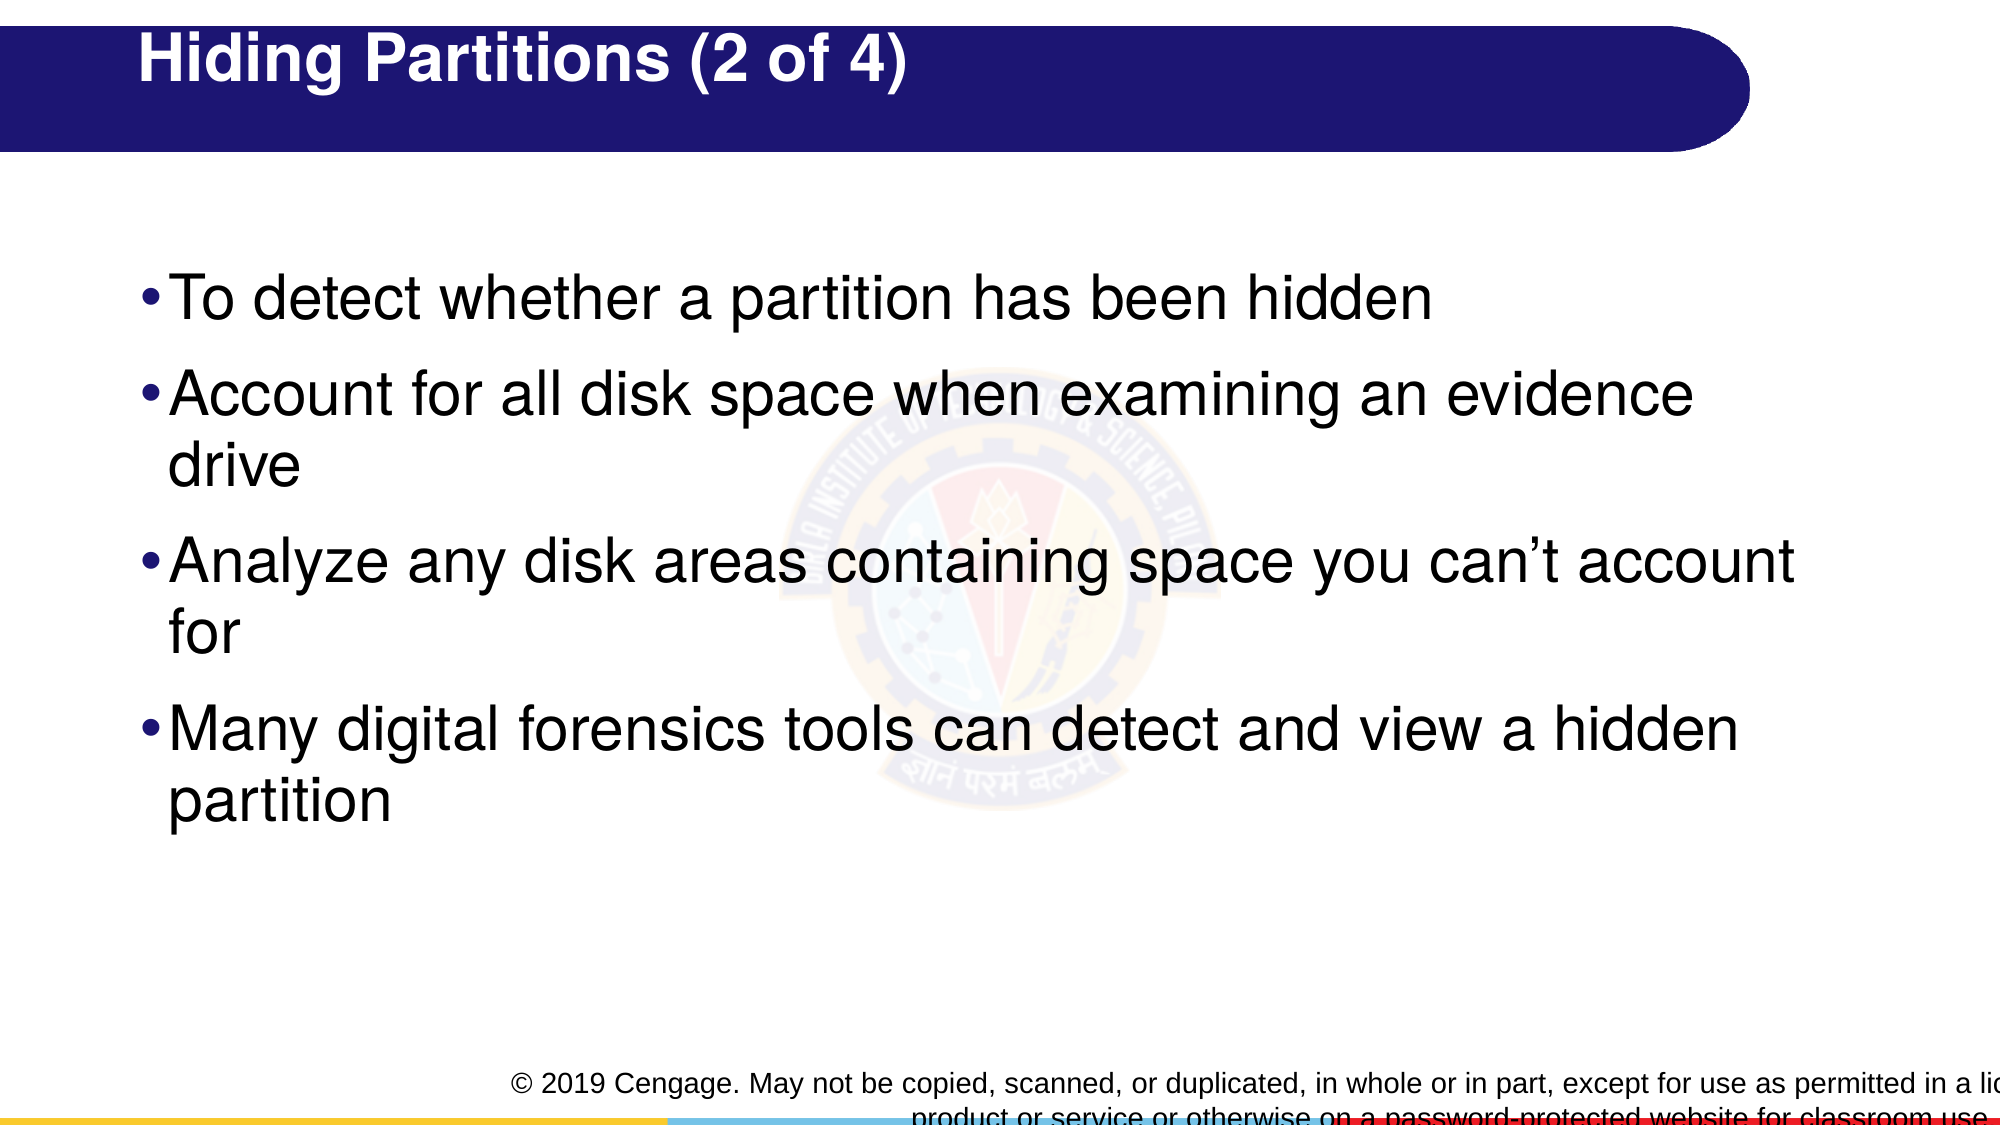

# Hiding Partitions (2 of 4)

To detect whether a partition has been hidden
Account for all disk space when examining an evidence drive
Analyze any disk areas containing space you can’t account for
Many digital forensics tools can detect and view a hidden partition
© 2019 Cengage. May not be copied, scanned, or duplicated, in whole or in part, except for use as permitted in a license distributed with a certain product or service or otherwise on a password-protected website for classroom use.